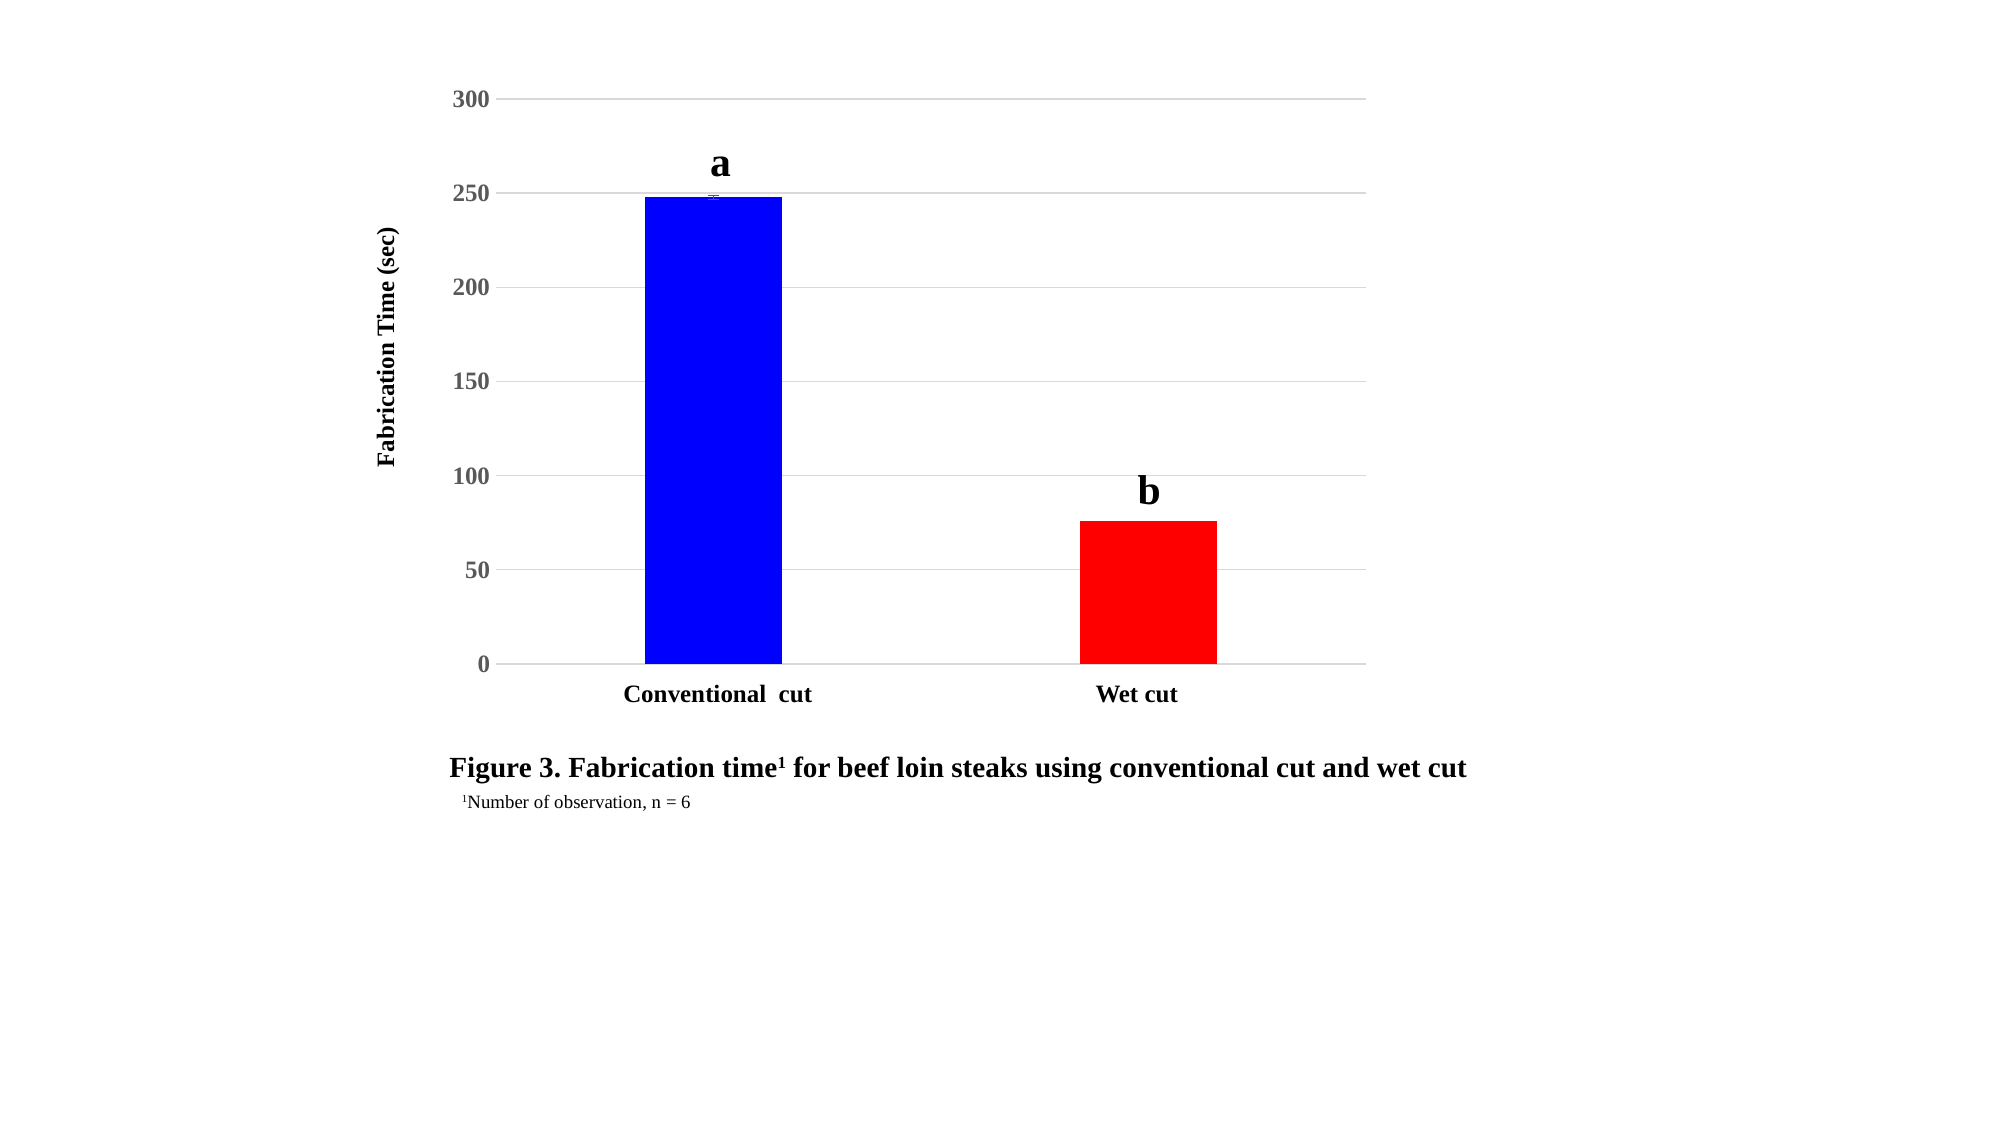

### Chart

| Category | Saline Solution  |
|---|---|
| Control  | 247.7 |
| 3% NaCl | 75.7 |
 Fabrication Time (sec)
a
b
Conventional  cut
Wet cut
Figure 3. Fabrication time1 for beef loin steaks using conventional cut and wet cut
  1Number of observation, n = 6